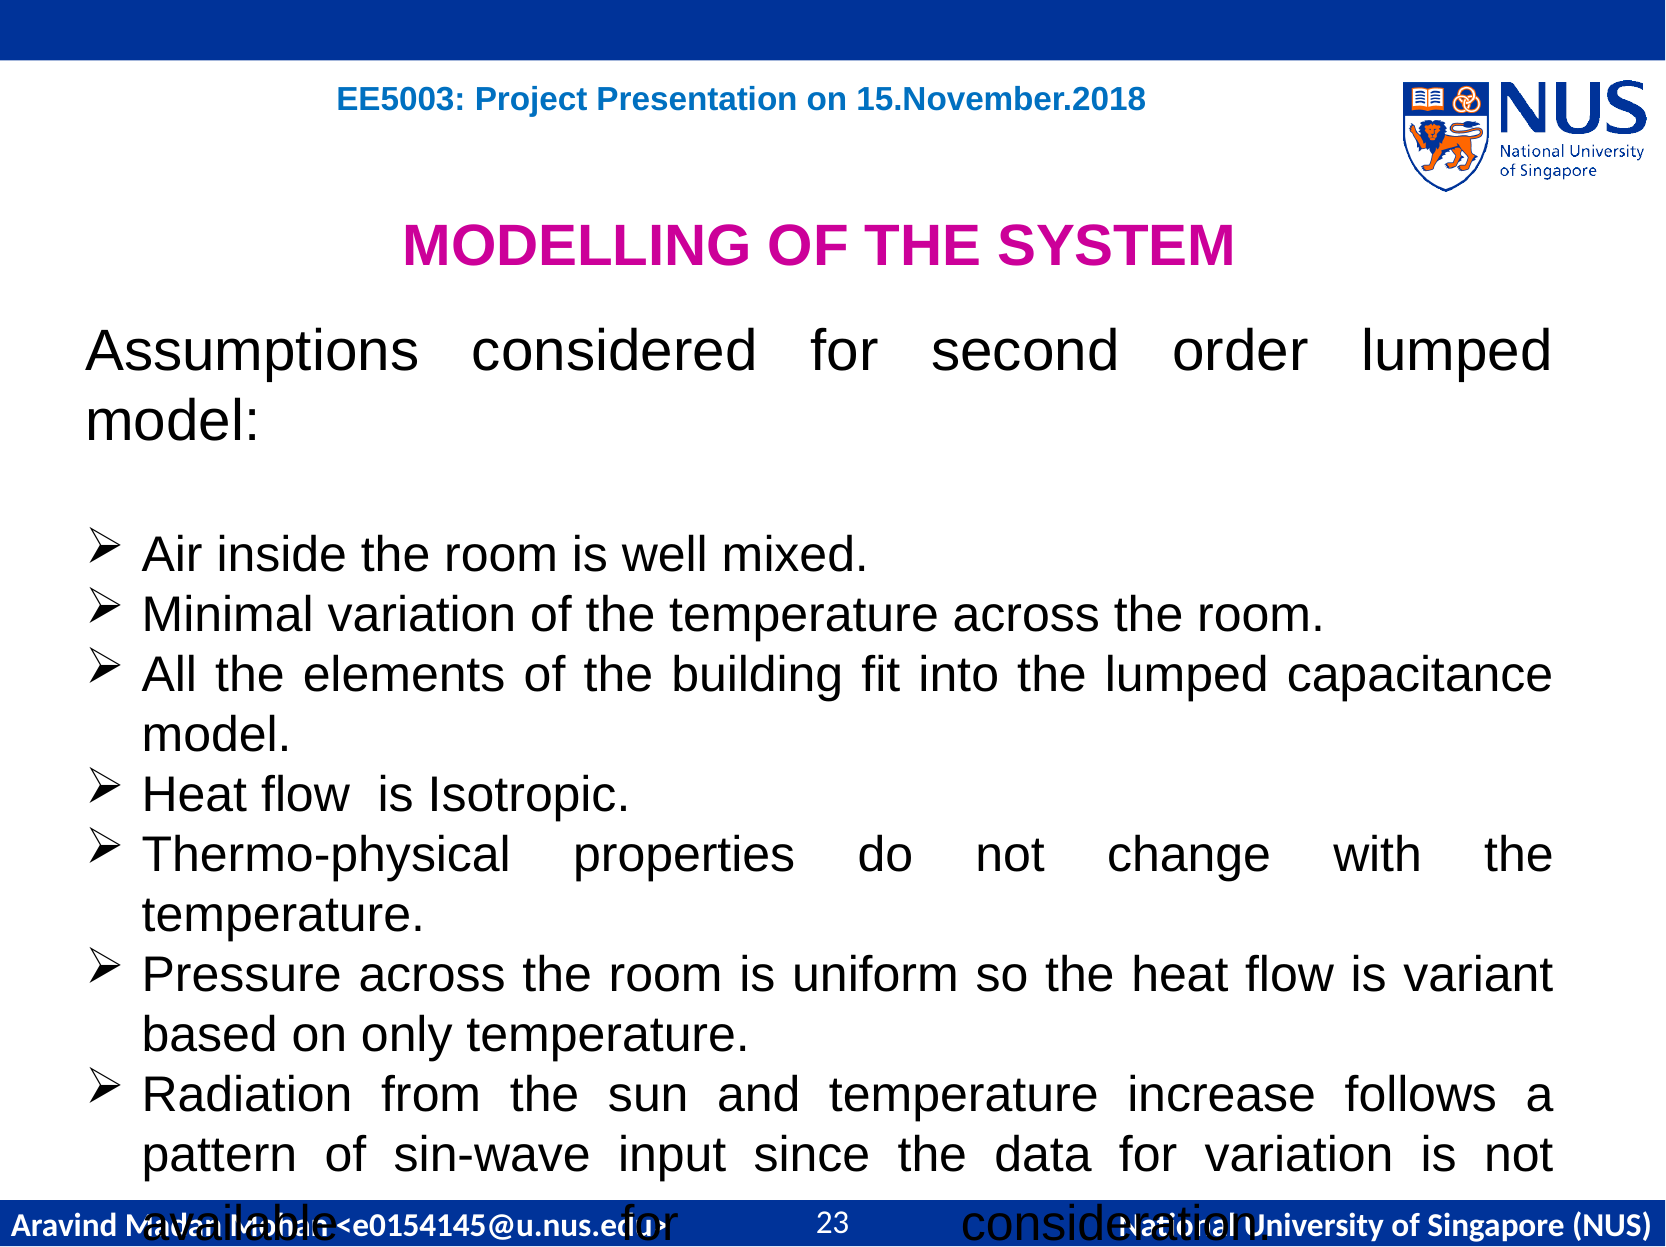

Modelling of the System
Assumptions considered for second order lumped model:

Air inside the room is well mixed.
Minimal variation of the temperature across the room.
All the elements of the building fit into the lumped capacitance model.
Heat flow  is Isotropic.
Thermo-physical properties do not change with the temperature.
Pressure across the room is uniform so the heat flow is variant based on only temperature.
Radiation from the sun and temperature increase follows a pattern of sin-wave input since the data for variation is not available for consideration.

23